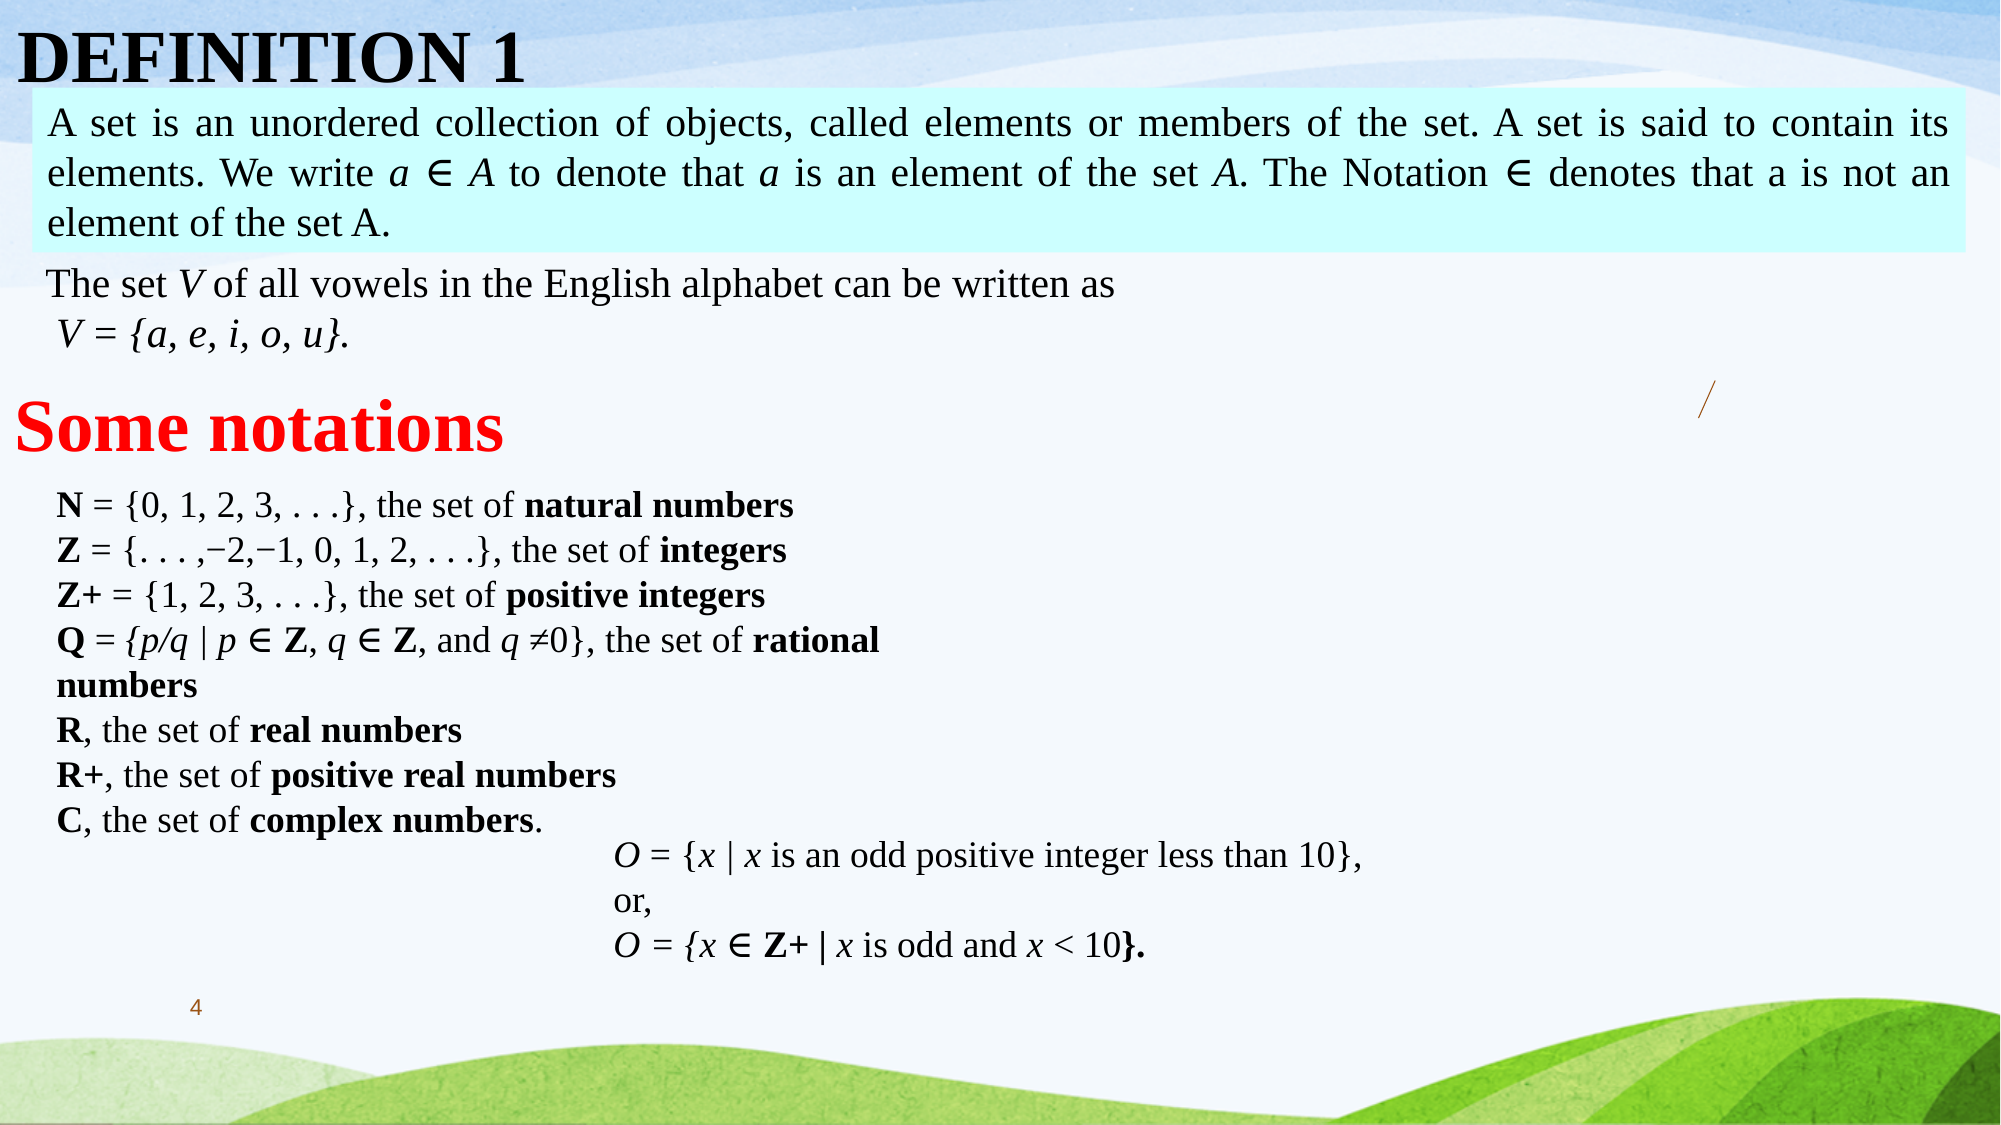

DEFINITION 1
A set is an unordered collection of objects, called elements or members of the set. A set is said to contain its elements. We write a ∈ A to denote that a is an element of the set A. The Notation ∈ denotes that a is not an element of the set A.
The set V of all vowels in the English alphabet can be written as
 V = {a, e, i, o, u}.
Some notations
N = {0, 1, 2, 3, . . .}, the set of natural numbers
Z = {. . . ,−2,−1, 0, 1, 2, . . .}, the set of integers
Z+ = {1, 2, 3, . . .}, the set of positive integers
Q = {p/q | p ∈ Z, q ∈ Z, and q ≠0}, the set of rational numbers
R, the set of real numbers
R+, the set of positive real numbers
C, the set of complex numbers.
O = {x | x is an odd positive integer less than 10},
or,
O = {x ∈ Z+ | x is odd and x < 10}.
4